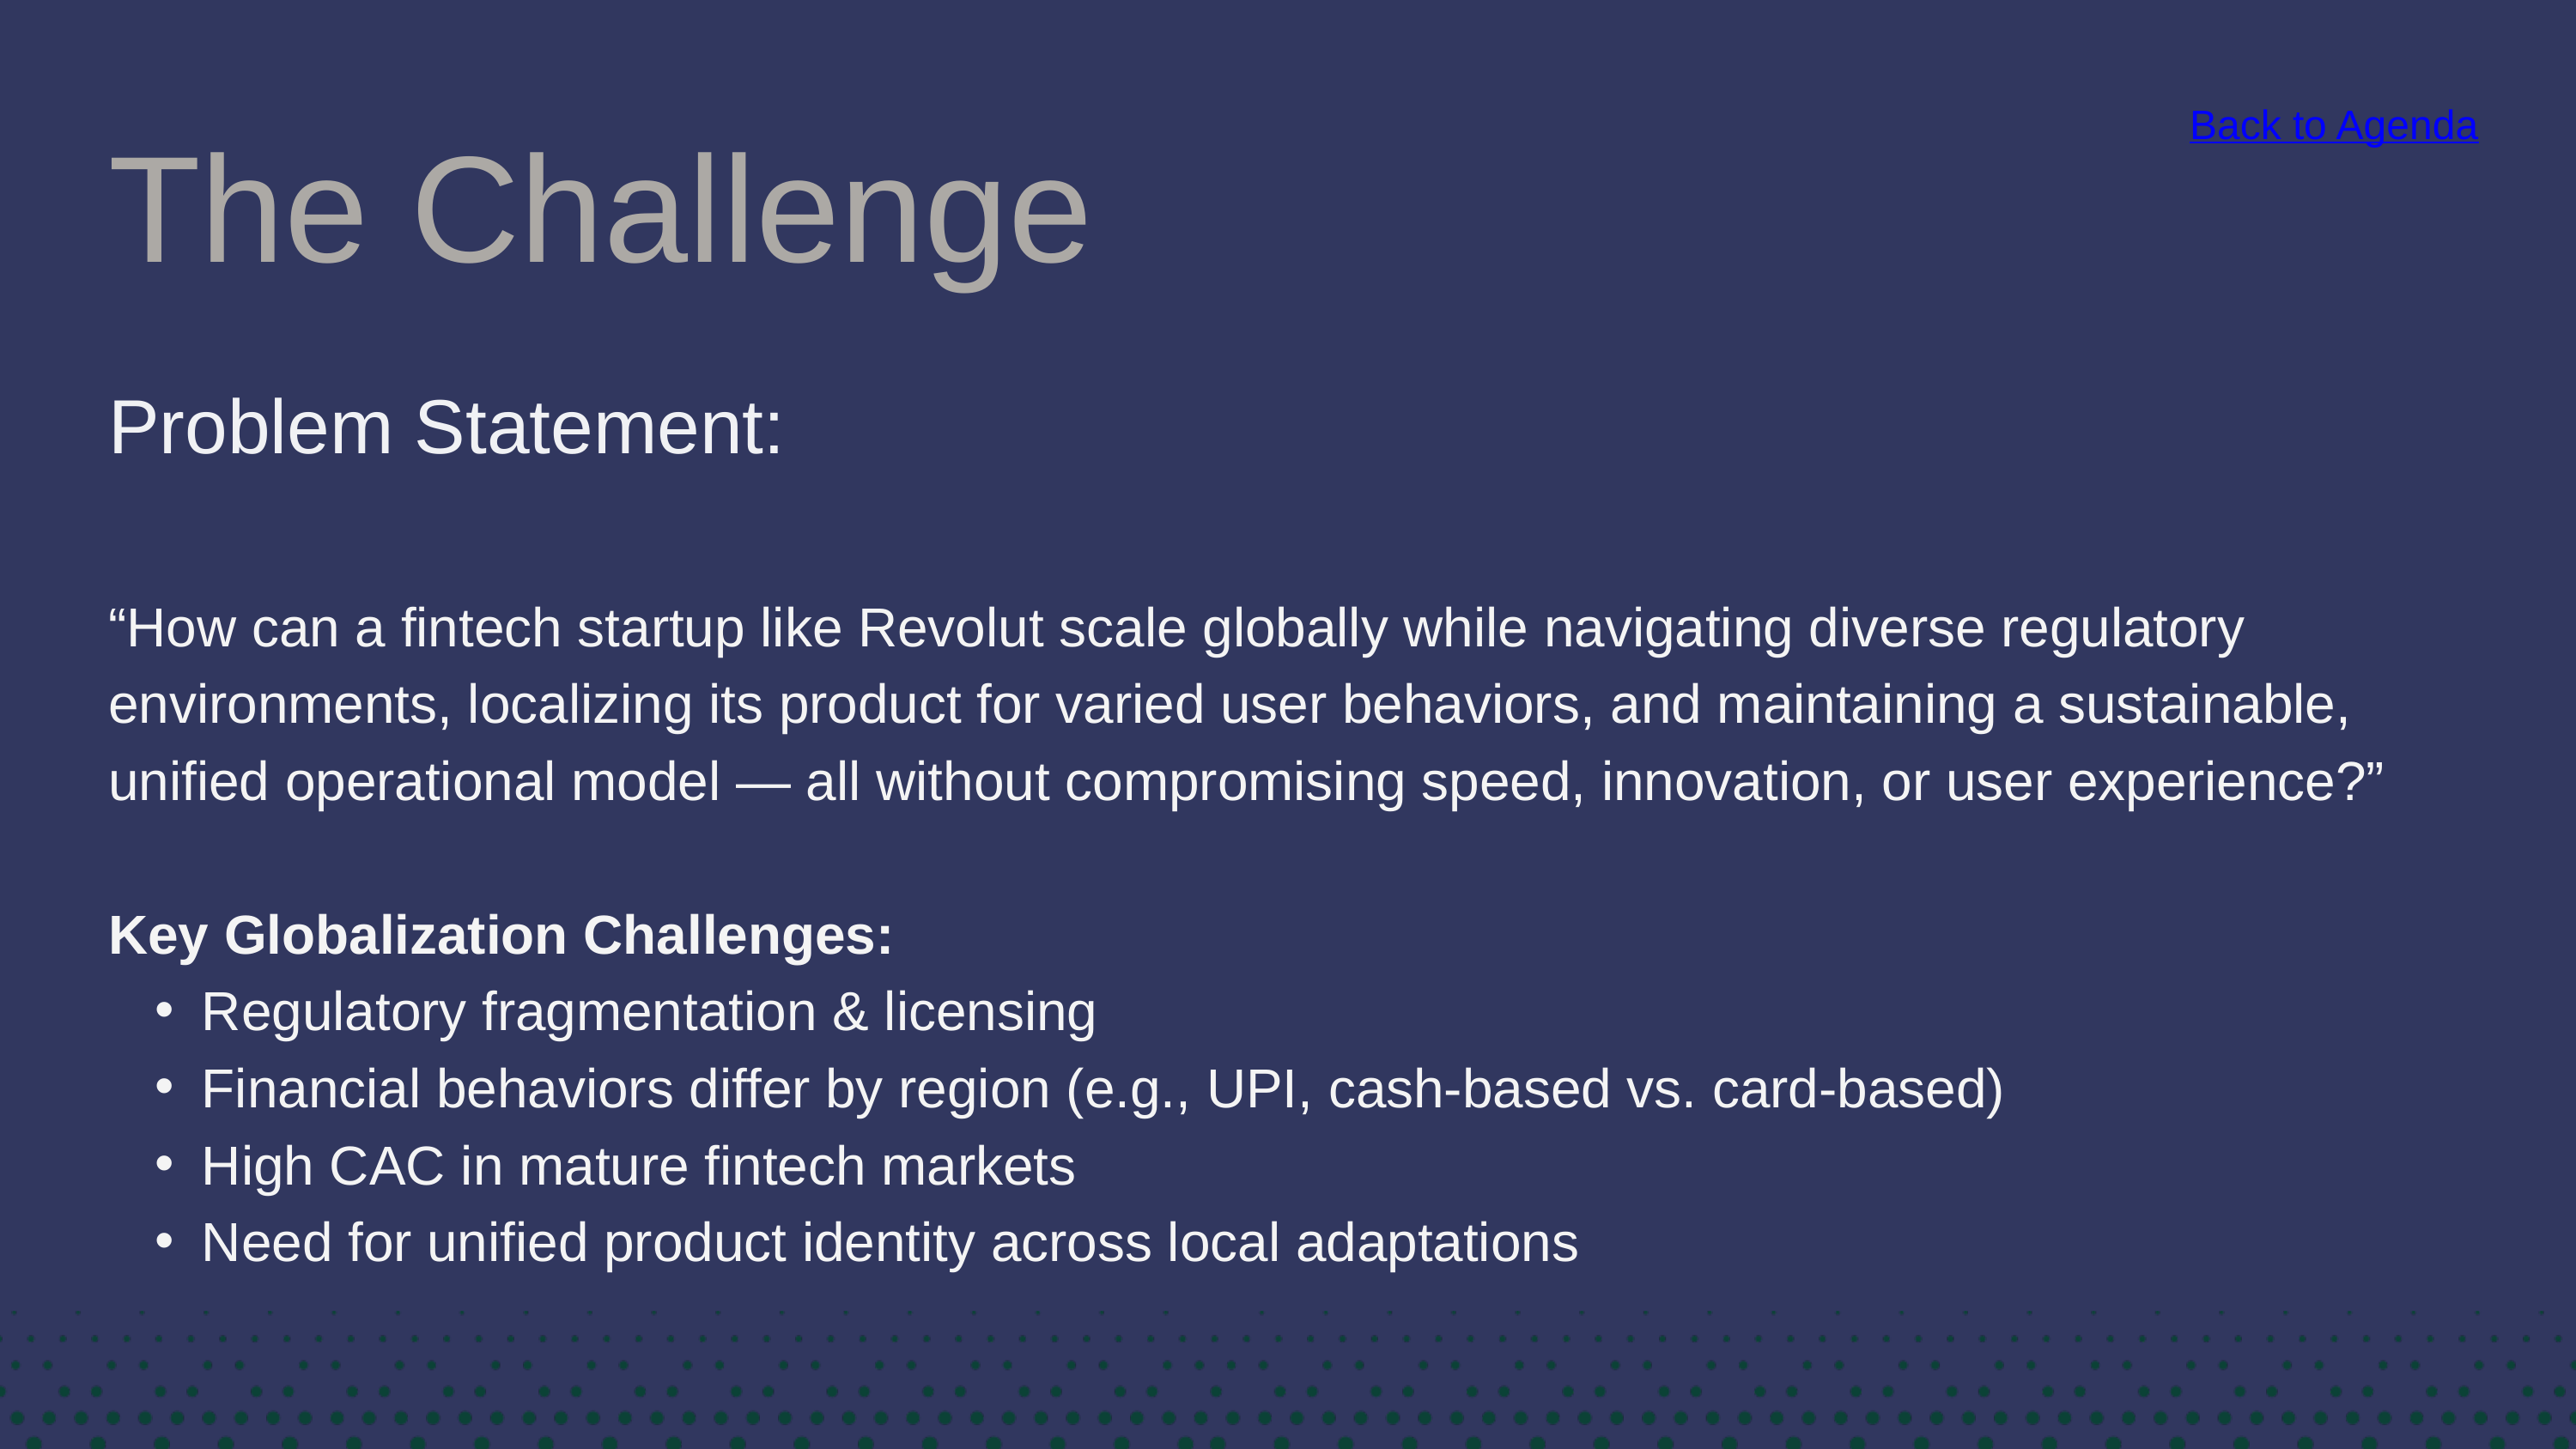

Back to Agenda
The Challenge
Problem Statement:

“How can a fintech startup like Revolut scale globally while navigating diverse regulatory environments, localizing its product for varied user behaviors, and maintaining a sustainable, unified operational model — all without compromising speed, innovation, or user experience?”

Key Globalization Challenges:
Regulatory fragmentation & licensing
Financial behaviors differ by region (e.g., UPI, cash-based vs. card-based)
High CAC in mature fintech markets
Need for unified product identity across local adaptations